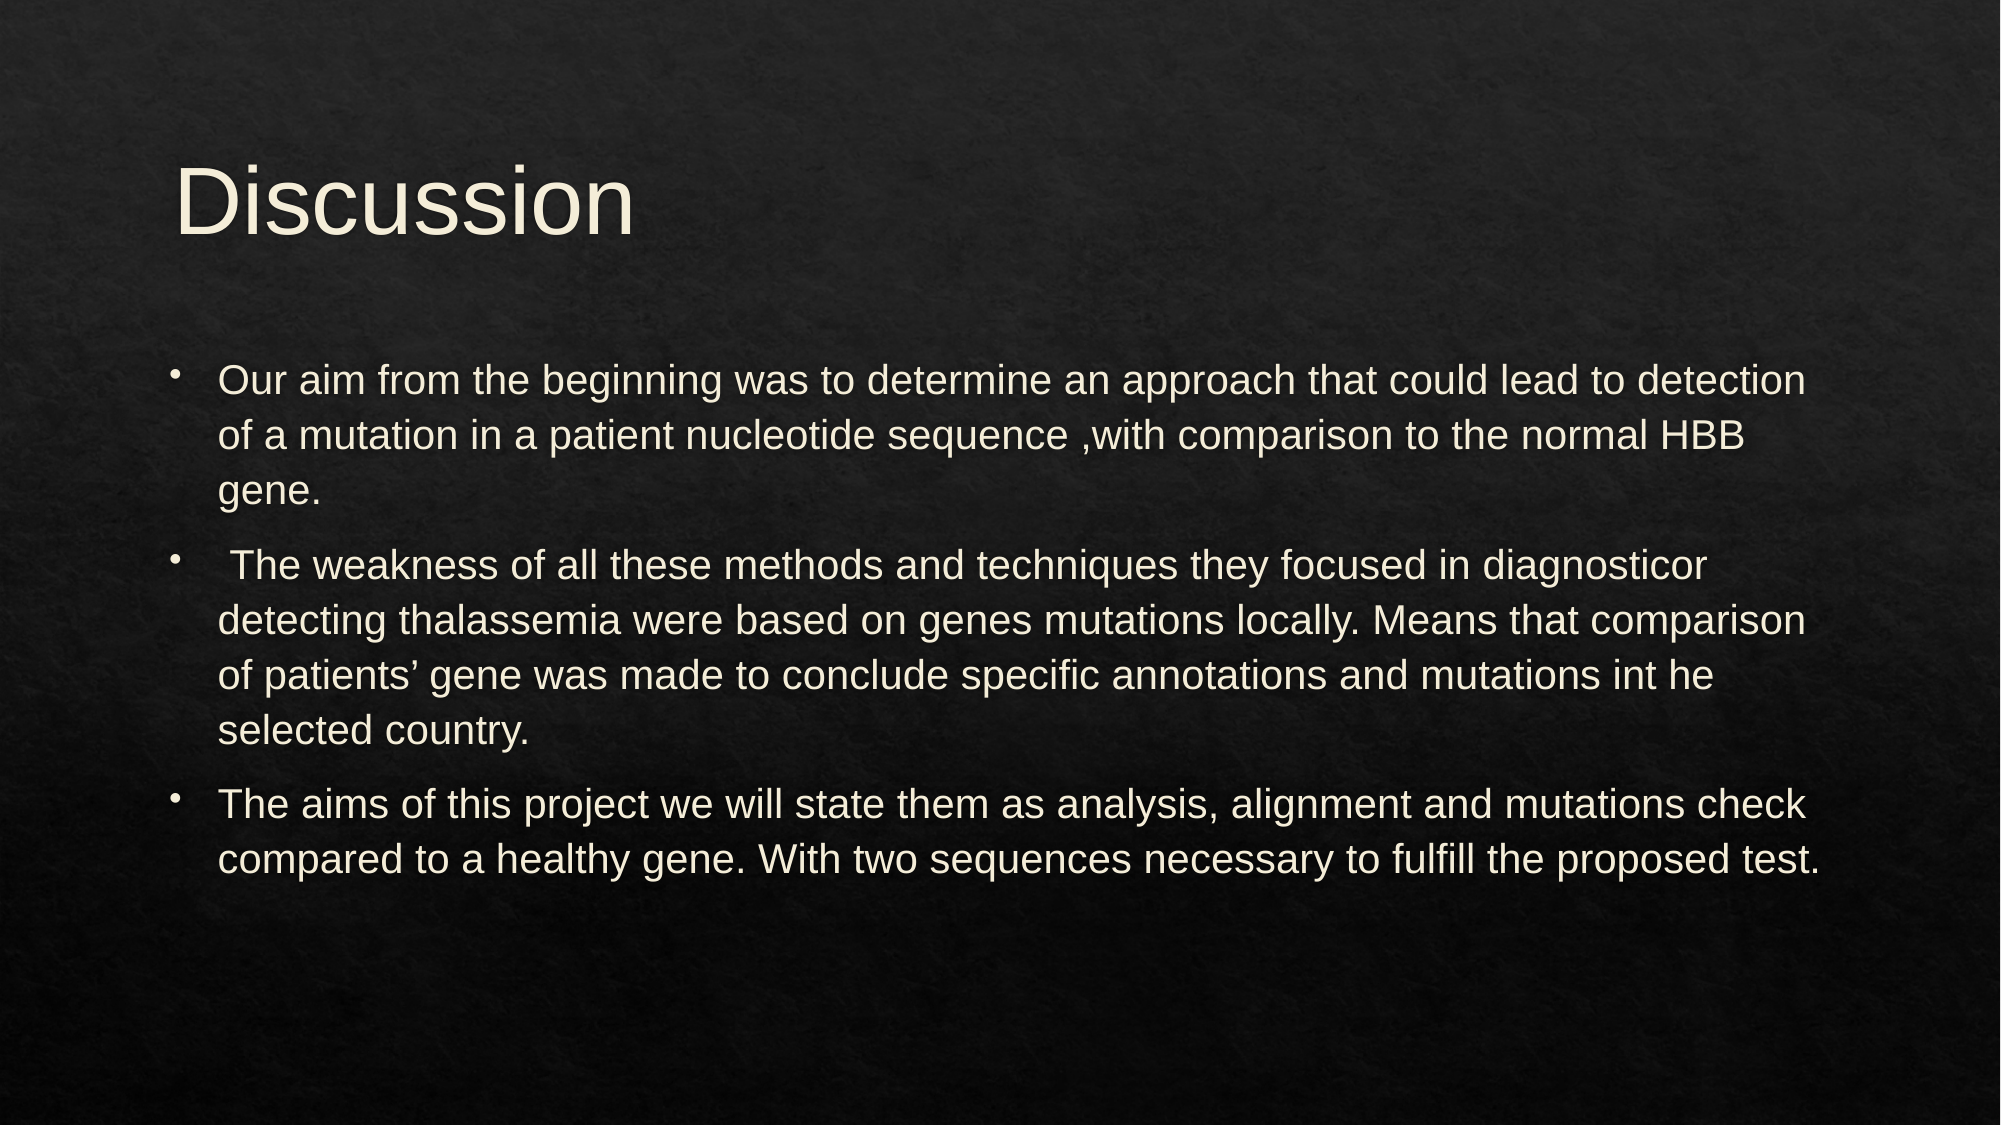

# Discussion
Our aim from the beginning was to determine an approach that could lead to detection of a mutation in a patient nucleotide sequence ,with comparison to the normal HBB gene.
 The weakness of all these methods and techniques they focused in diagnosticor detecting thalassemia were based on genes mutations locally. Means that comparison of patients’ gene was made to conclude specific annotations and mutations int he selected country.
The aims of this project we will state them as analysis, alignment and mutations check compared to a healthy gene. With two sequences necessary to fulfill the proposed test.